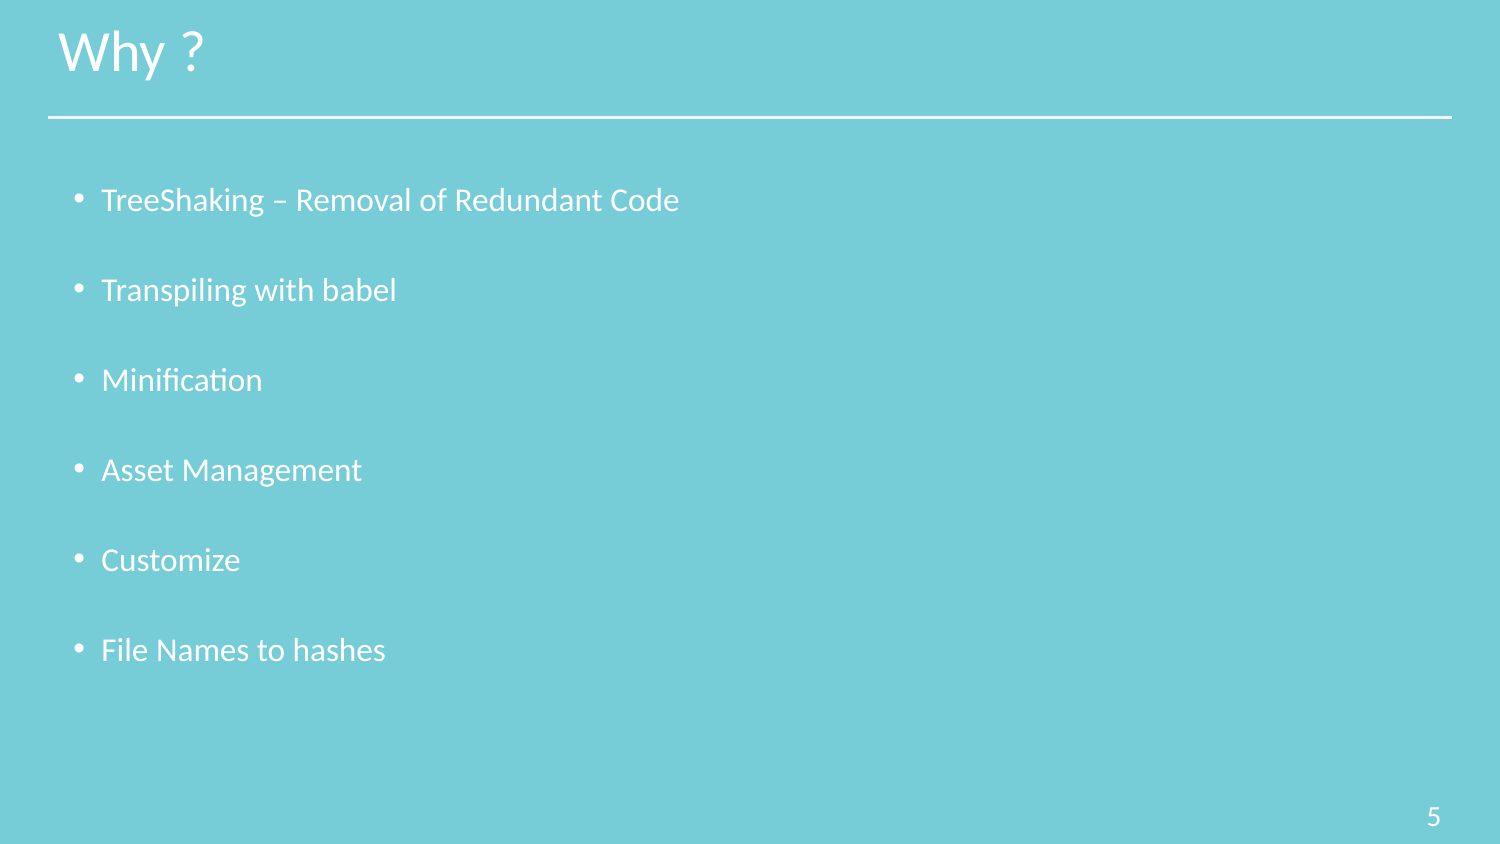

# Why ?
TreeShaking – Removal of Redundant Code

Transpiling with babel

Minification

Asset Management

Customize

File Names to hashes
5